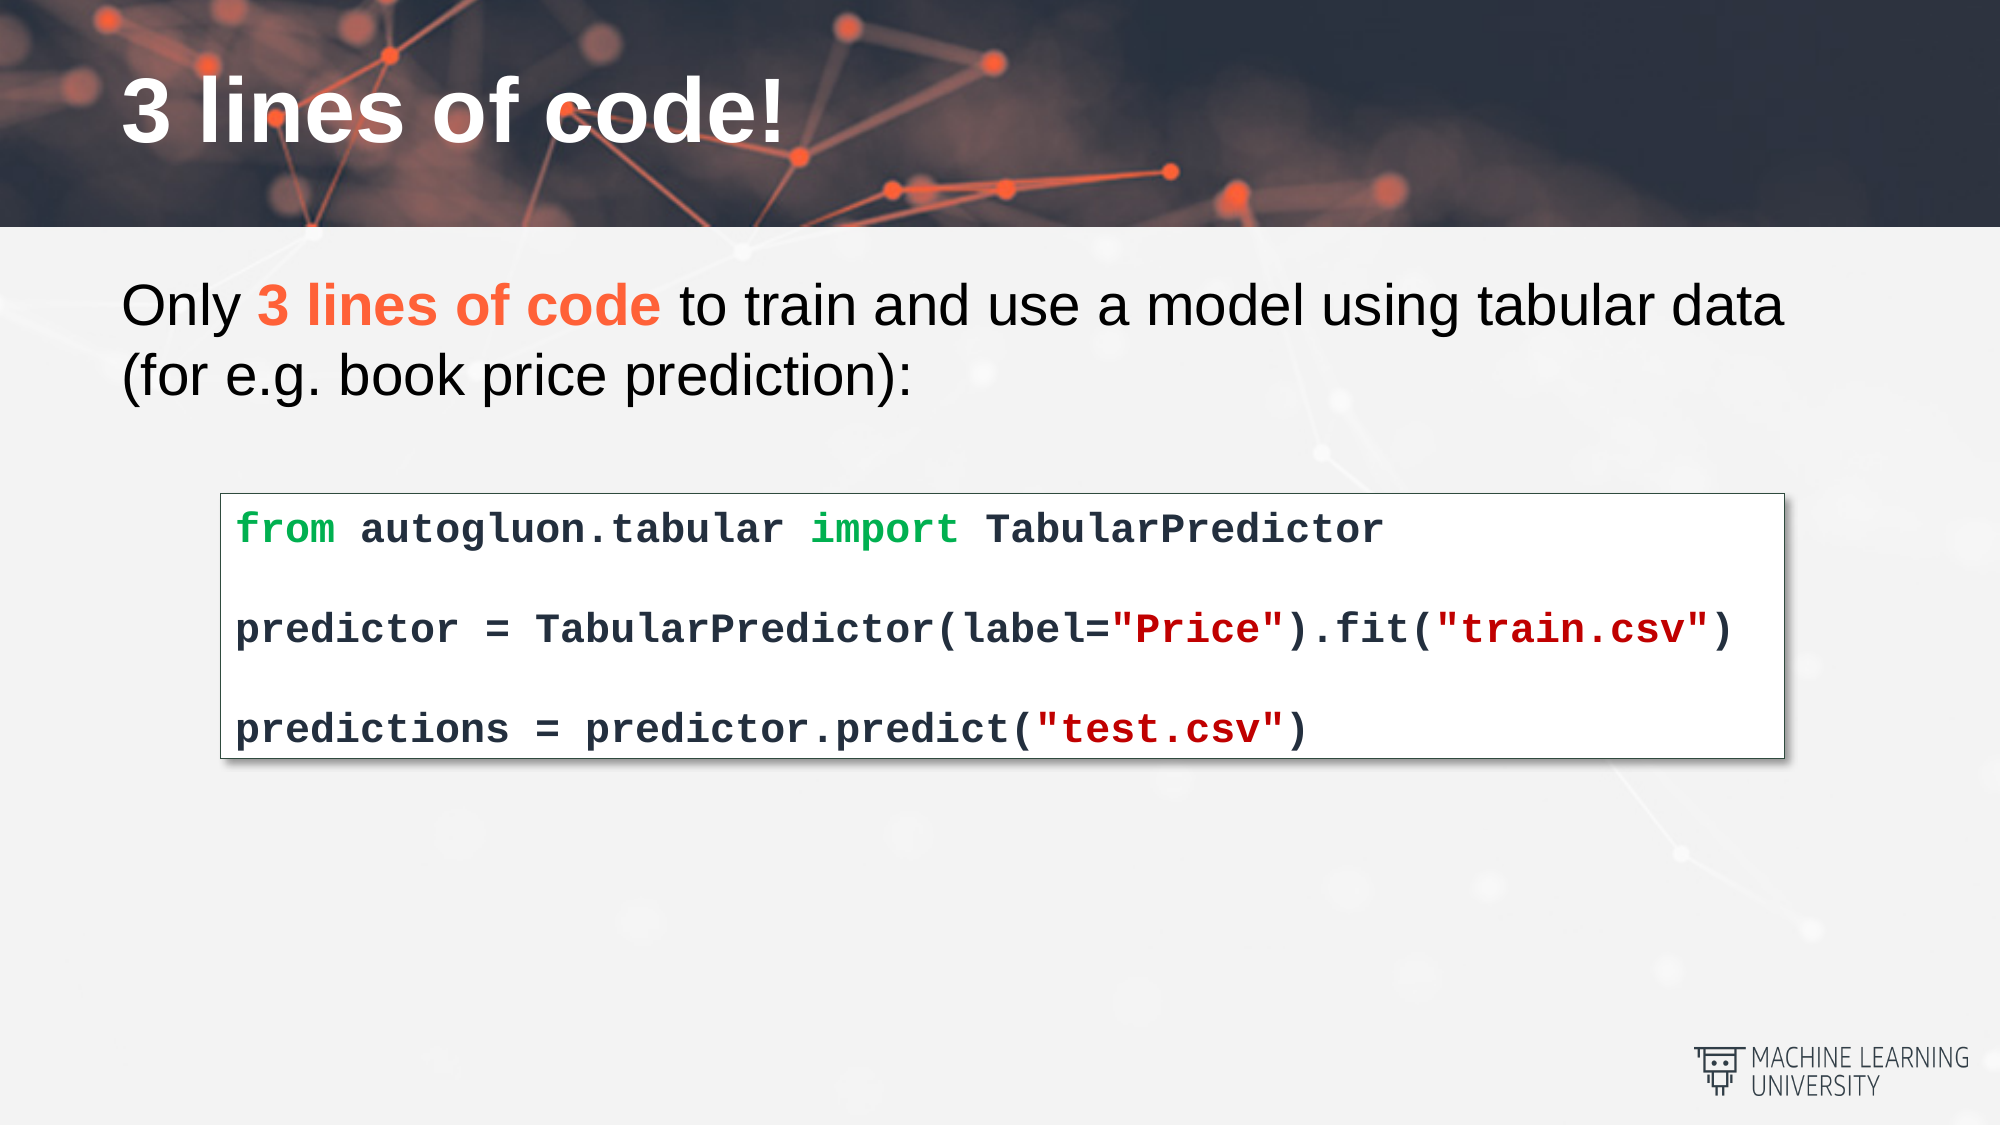

# 3 lines of code!
Only 3 lines of code to train and use a model using tabular data (for e.g. book price prediction):
from autogluon.tabular import TabularPredictor

predictor = TabularPredictor(label="Price").fit("train.csv")

predictions = predictor.predict("test.csv")